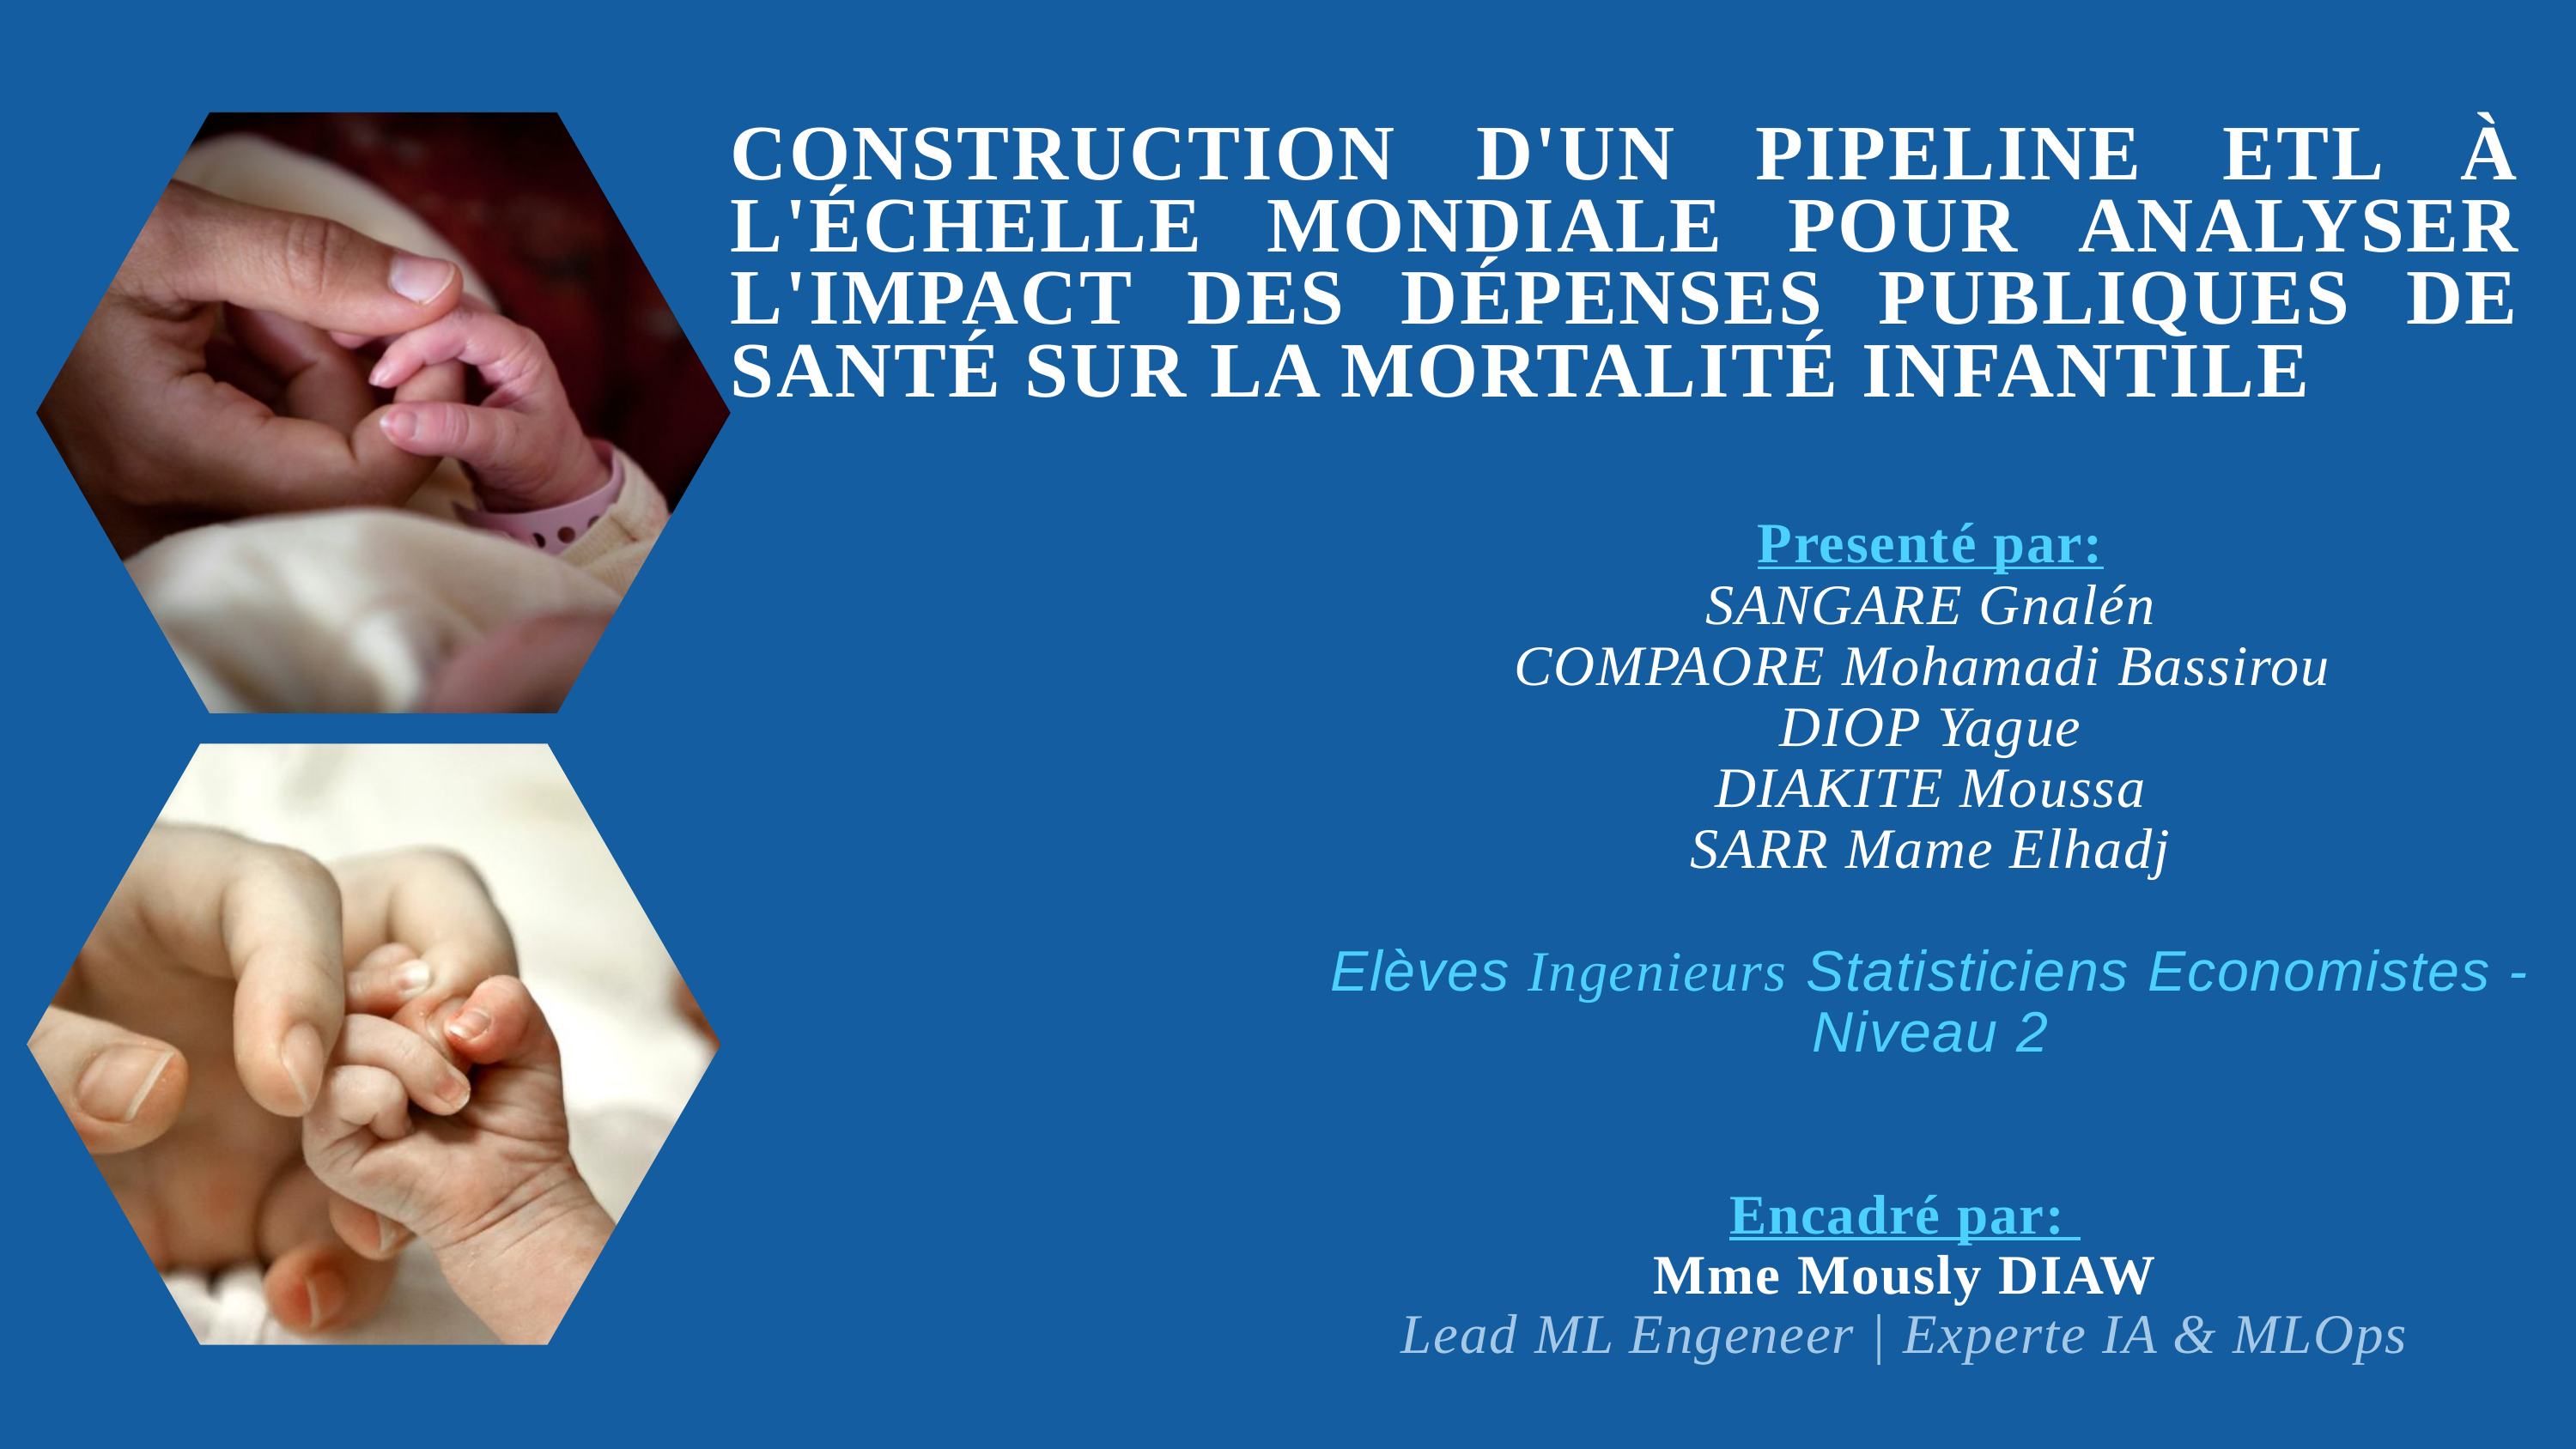

CONSTRUCTION D'UN PIPELINE ETL À L'ÉCHELLE MONDIALE POUR ANALYSER L'IMPACT DES DÉPENSES PUBLIQUES DE SANTÉ SUR LA MORTALITÉ INFANTILE
Presenté par:
SANGARE Gnalén
COMPAORE Mohamadi Bassirou
DIOP Yague
DIAKITE Moussa
SARR Mame Elhadj

Elèves Ingenieurs Statisticiens Economistes -Niveau 2

Encadré par:
Mme Mously DIAW
Lead ML Engeneer | Experte IA & MLOps